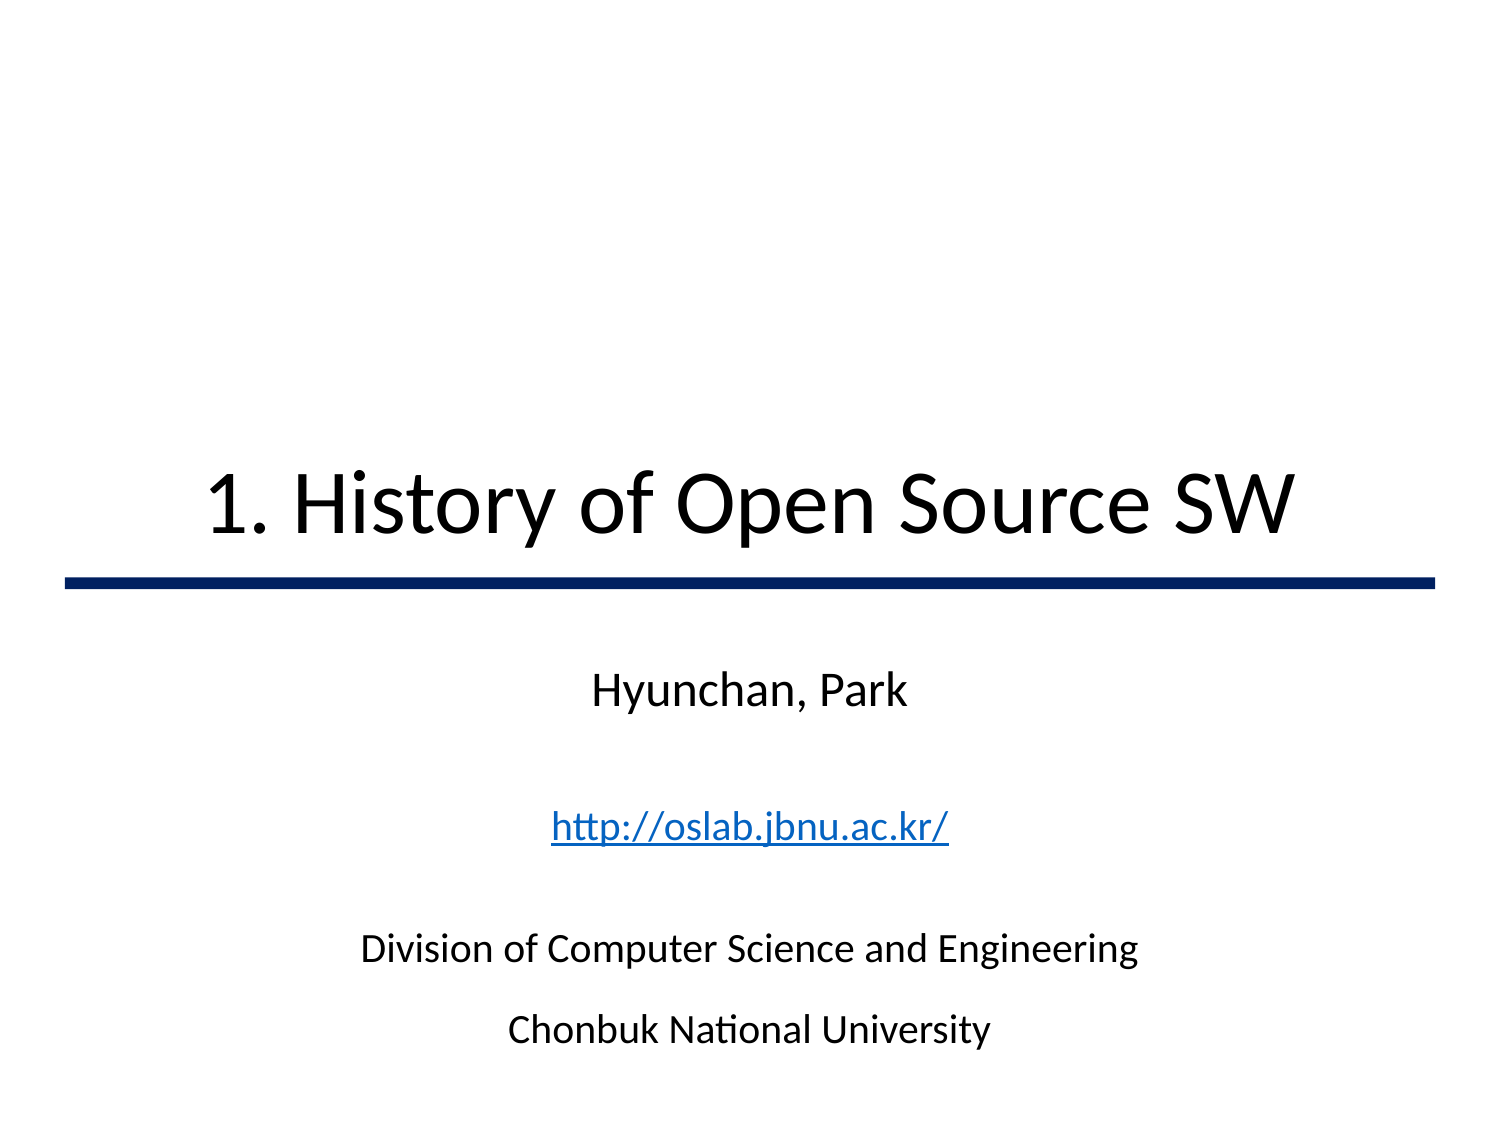

# 1. History of Open Source SW
Hyunchan, Park

http://oslab.jbnu.ac.kr/

Division of Computer Science and Engineering
Chonbuk National University